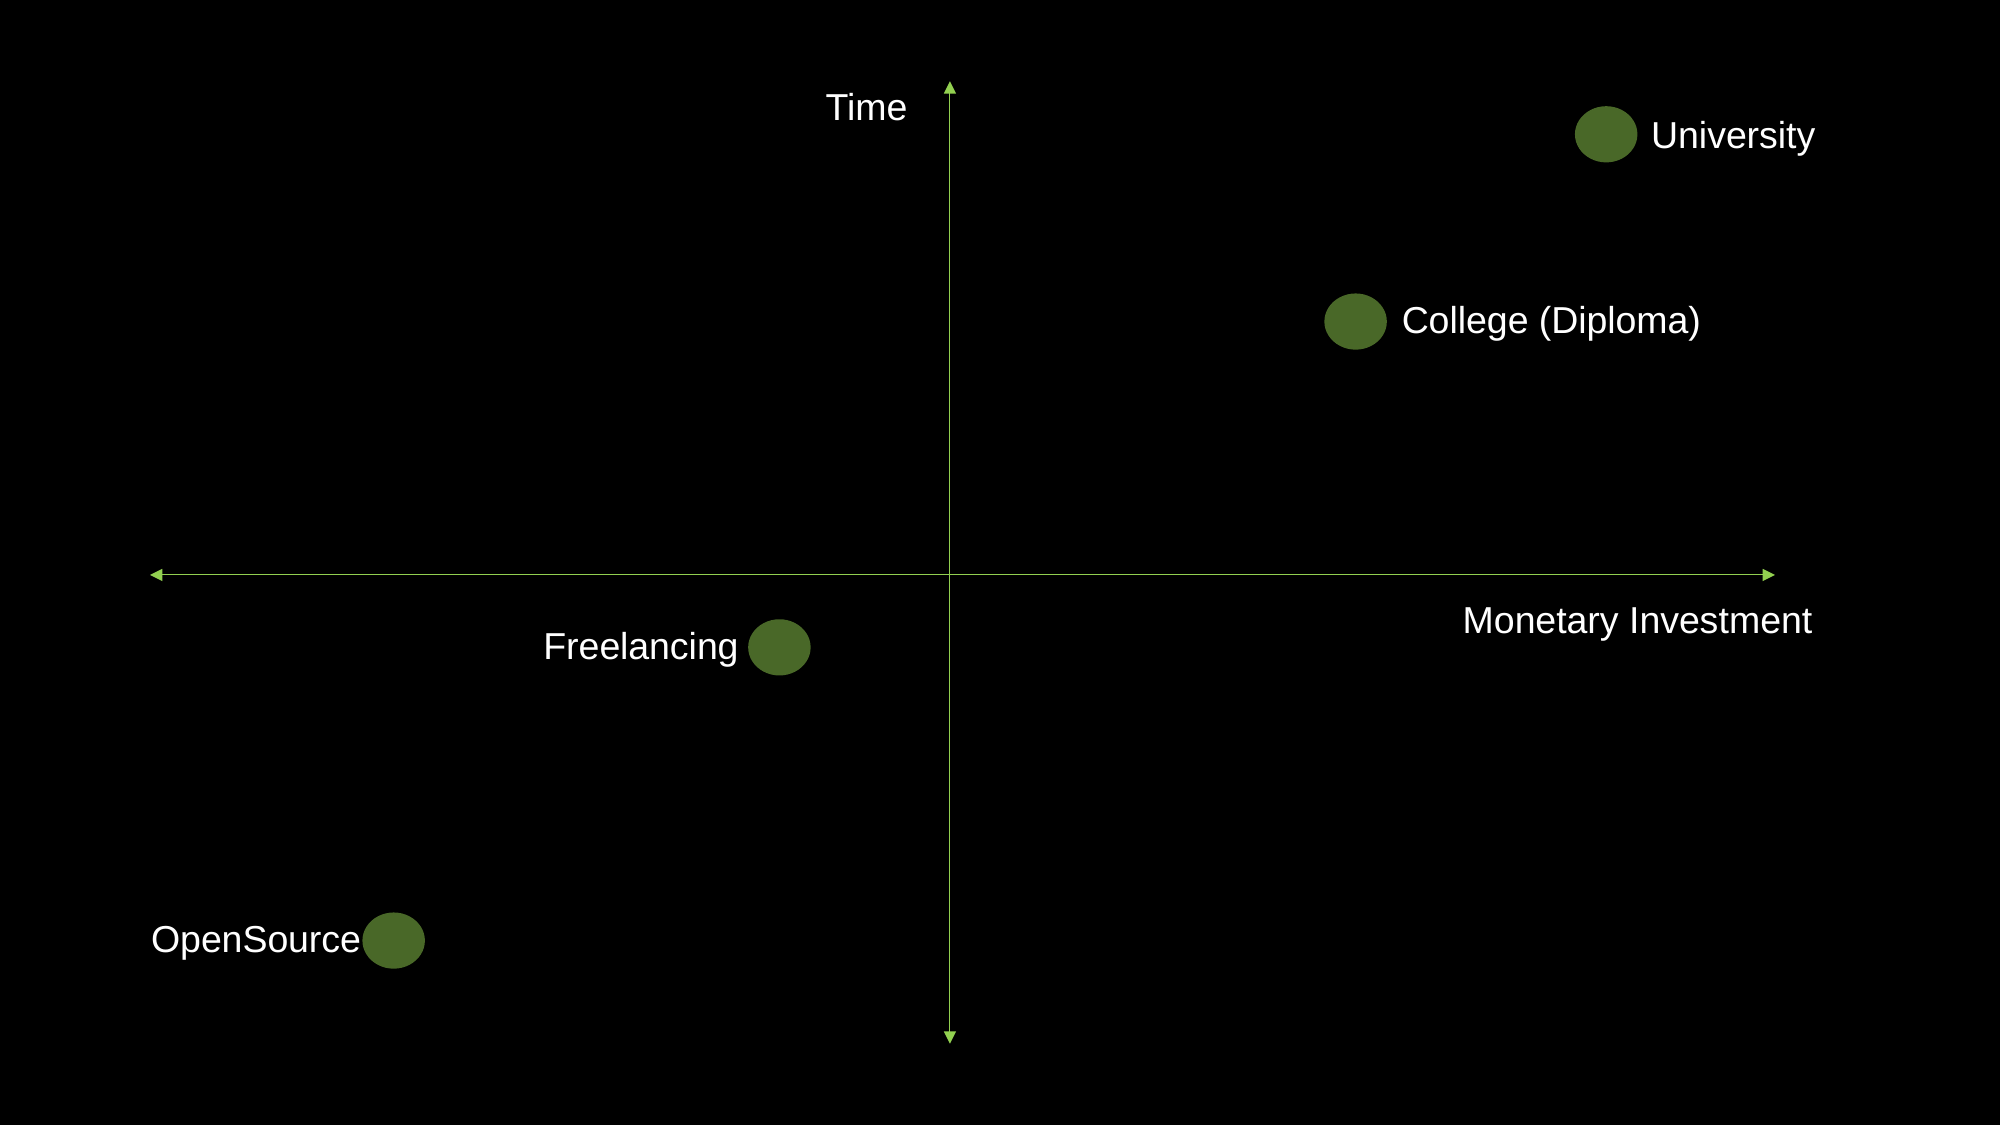

Time
University

College (Diploma)

Monetary Investment
Freelancing

OpenSource